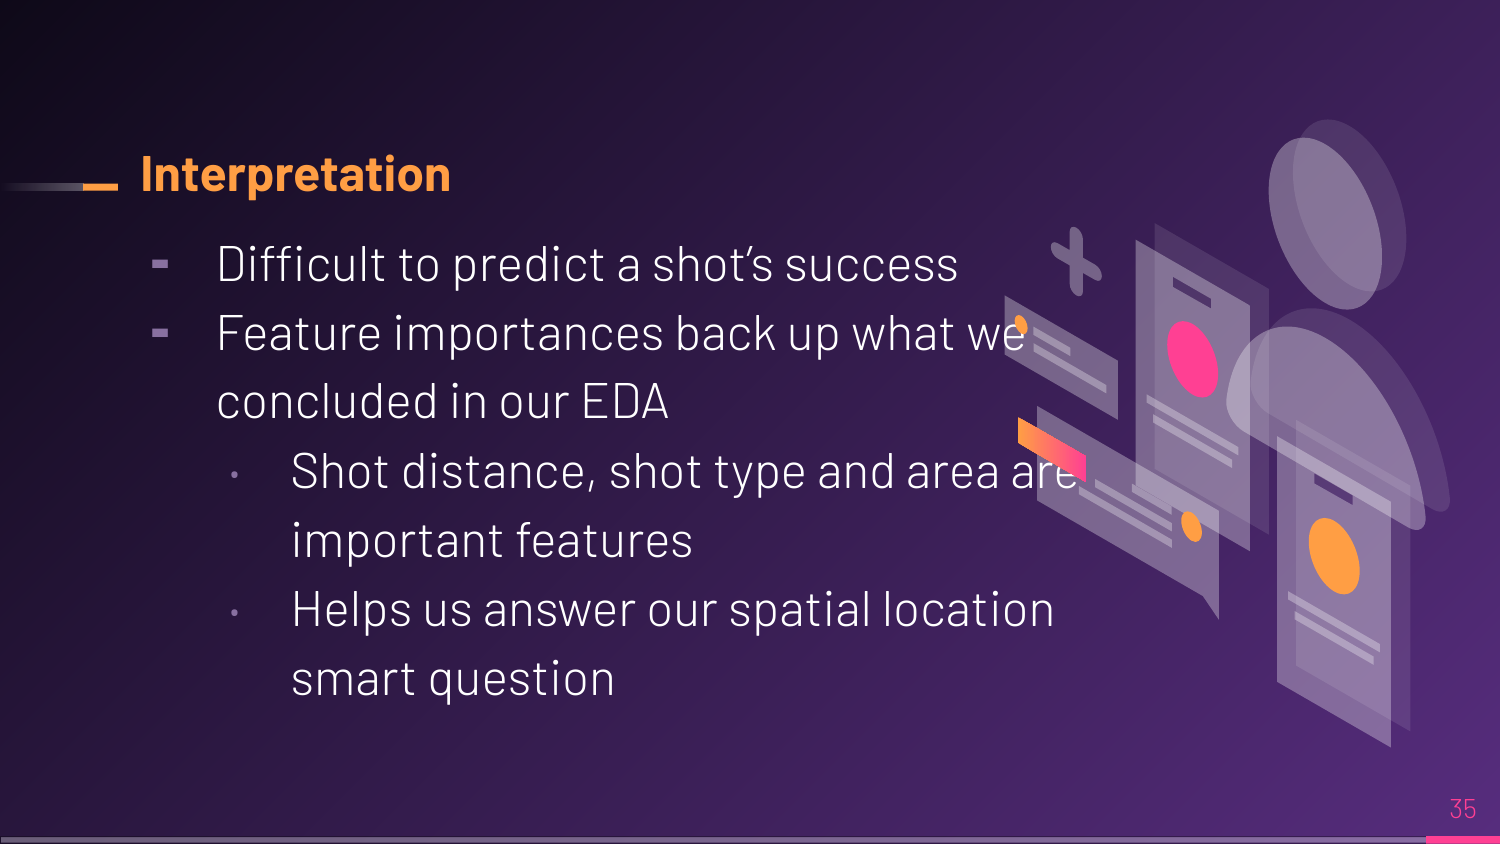

# Interpretation
Difficult to predict a shot’s success
Feature importances back up what we concluded in our EDA
Shot distance, shot type and area are important features
Helps us answer our spatial location smart question

35